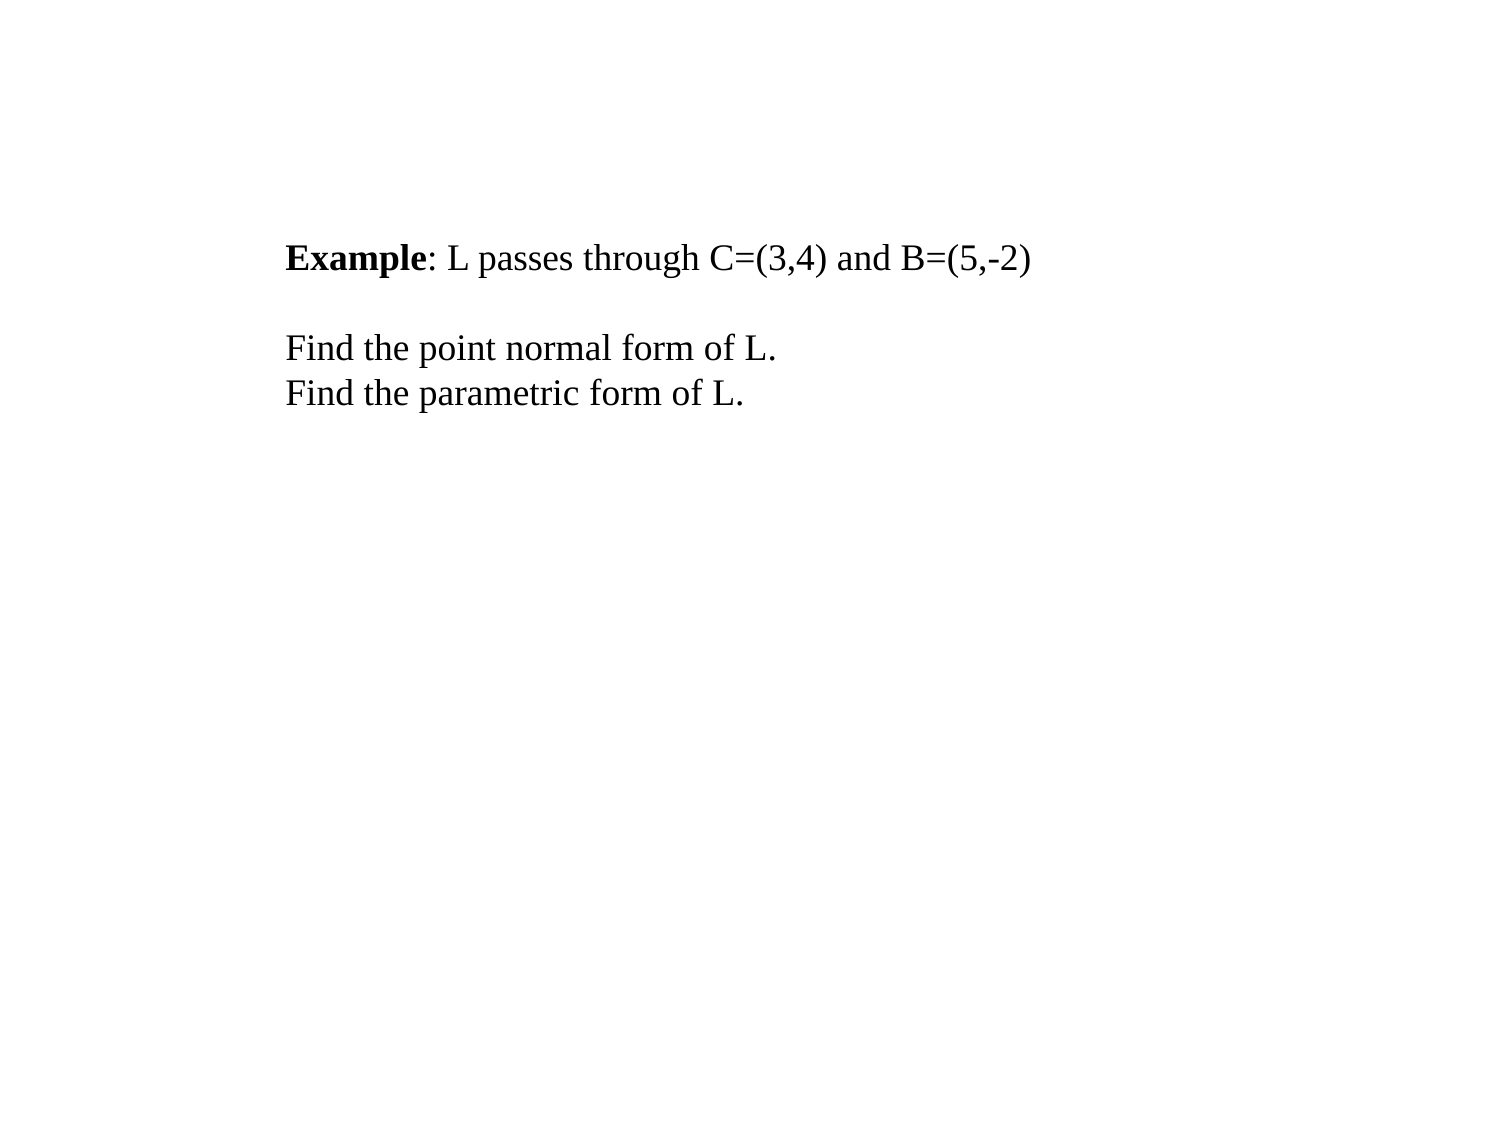

Example: L passes through C=(3,4) and B=(5,-2)

Find the point normal form of L.
Find the parametric form of L.